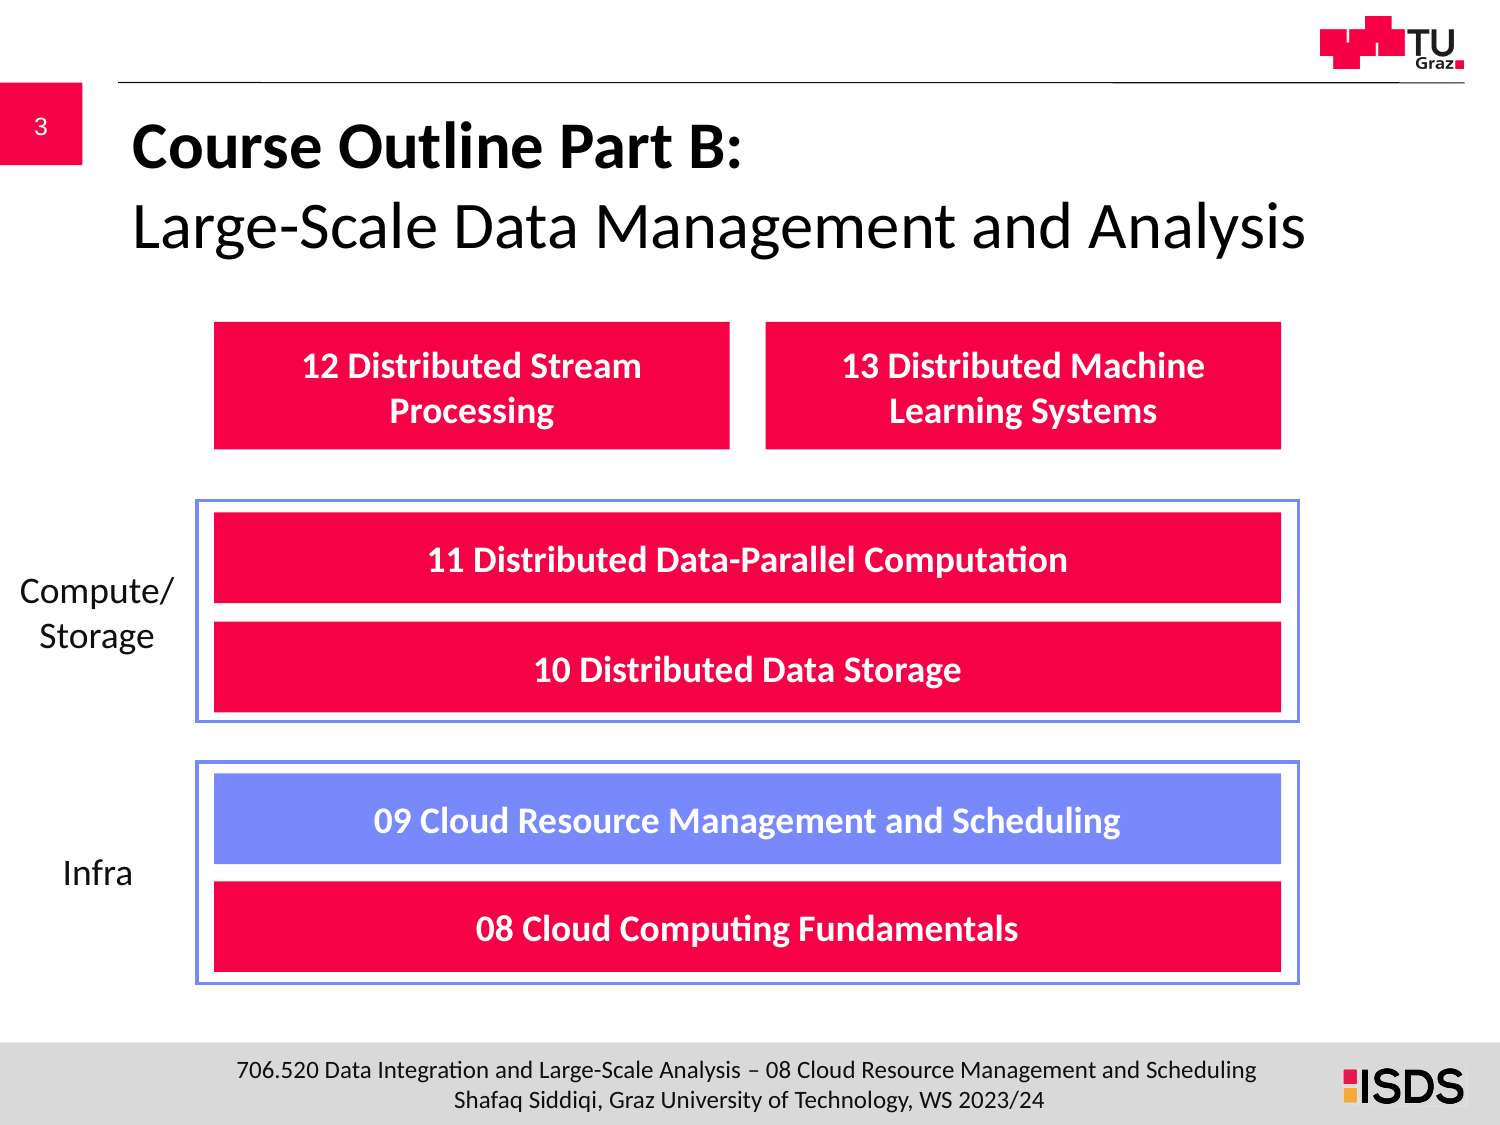

# Course Outline Part B: Large-Scale Data Management and Analysis
12 Distributed Stream
Processing
13 Distributed Machine Learning Systems

11 Distributed Data-Parallel Computation
Compute/
Storage
10 Distributed Data Storage

09 Cloud Resource Management and Scheduling
Infra
08 Cloud Computing Fundamentals